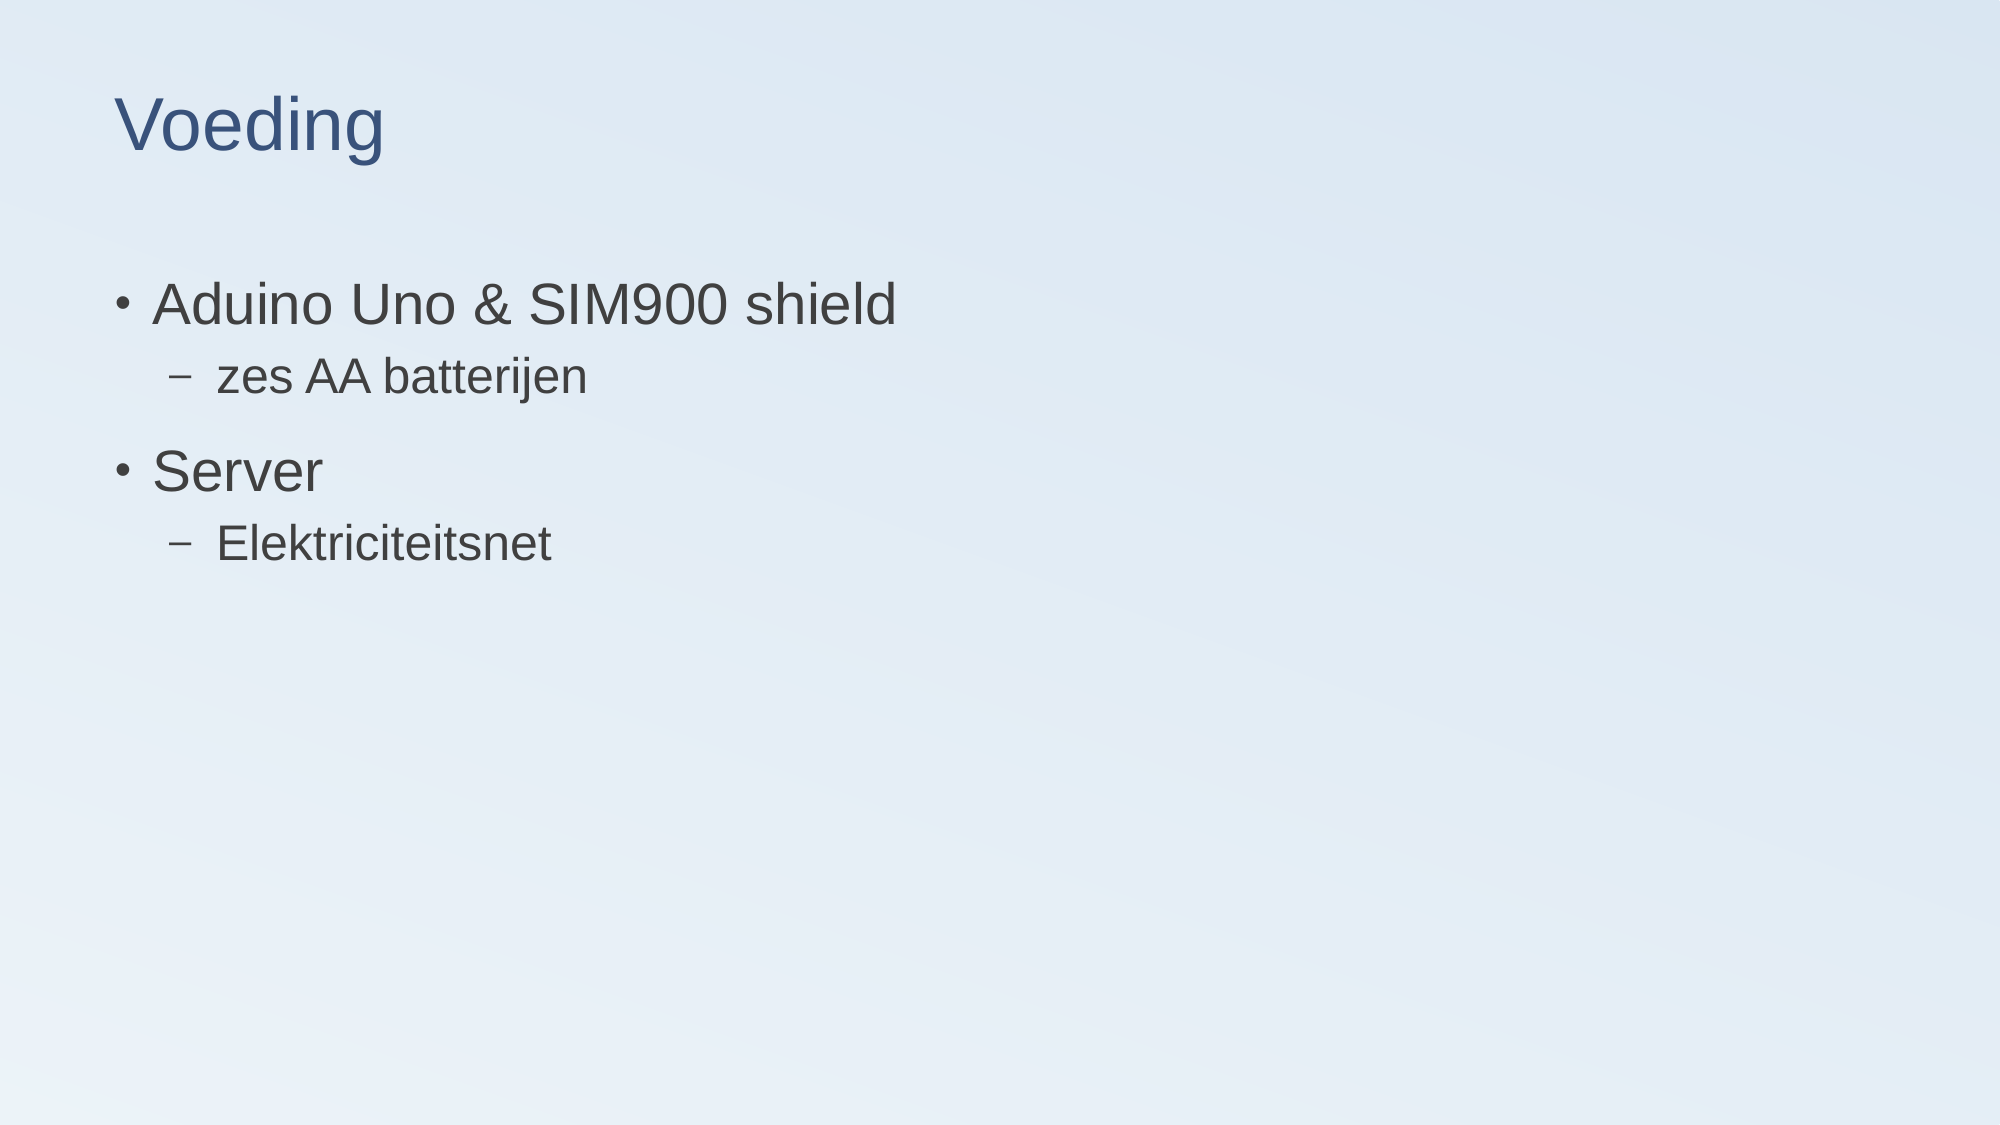

# Voeding
Aduino Uno & SIM900 shield
zes AA batterijen
Server
Elektriciteitsnet